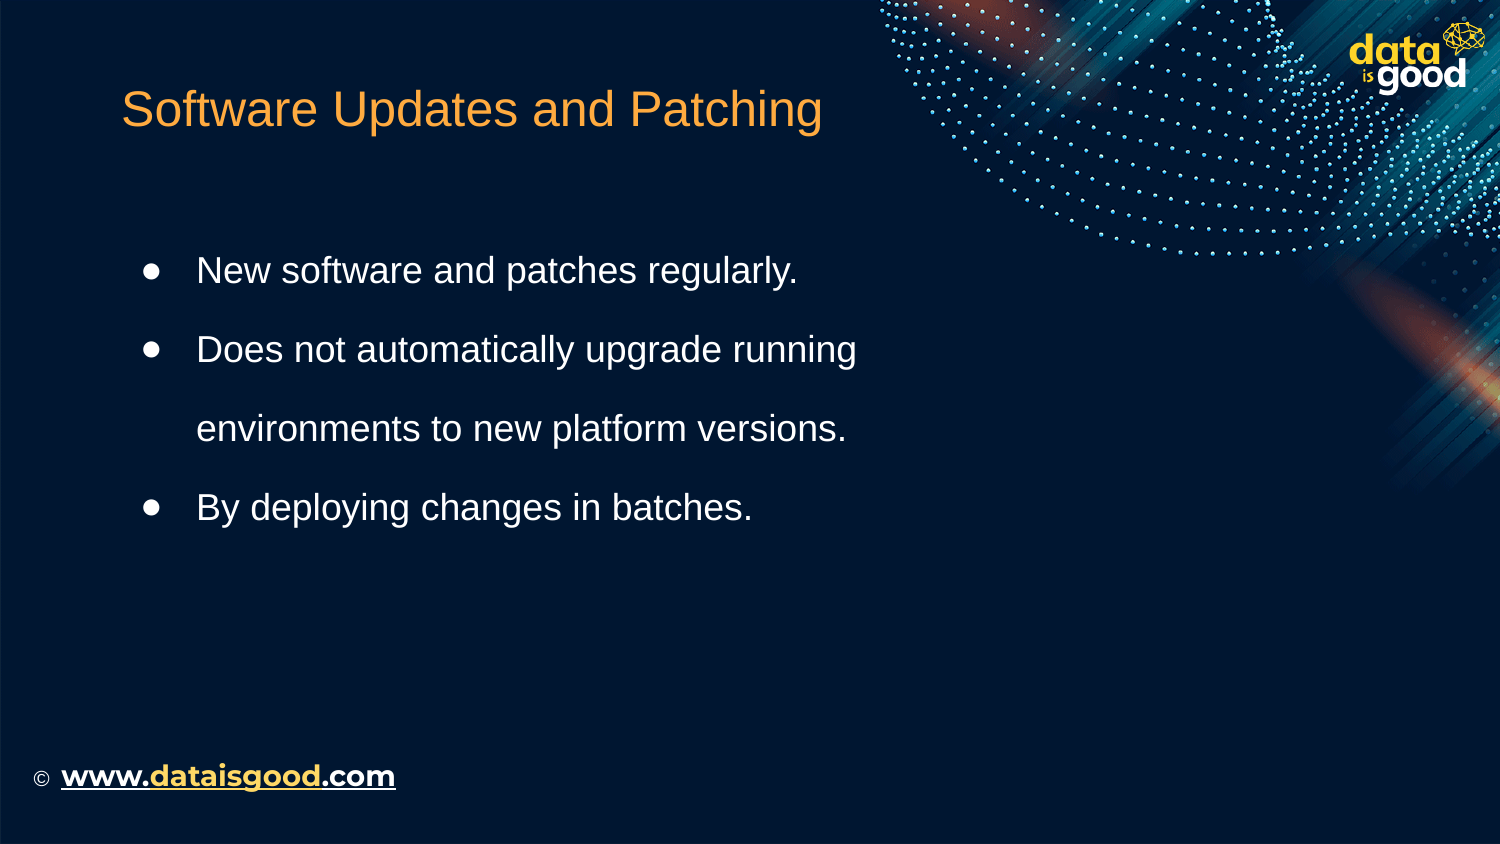

# Software Updates and Patching
New software and patches regularly.
Does not automatically upgrade running environments to new platform versions.
By deploying changes in batches.